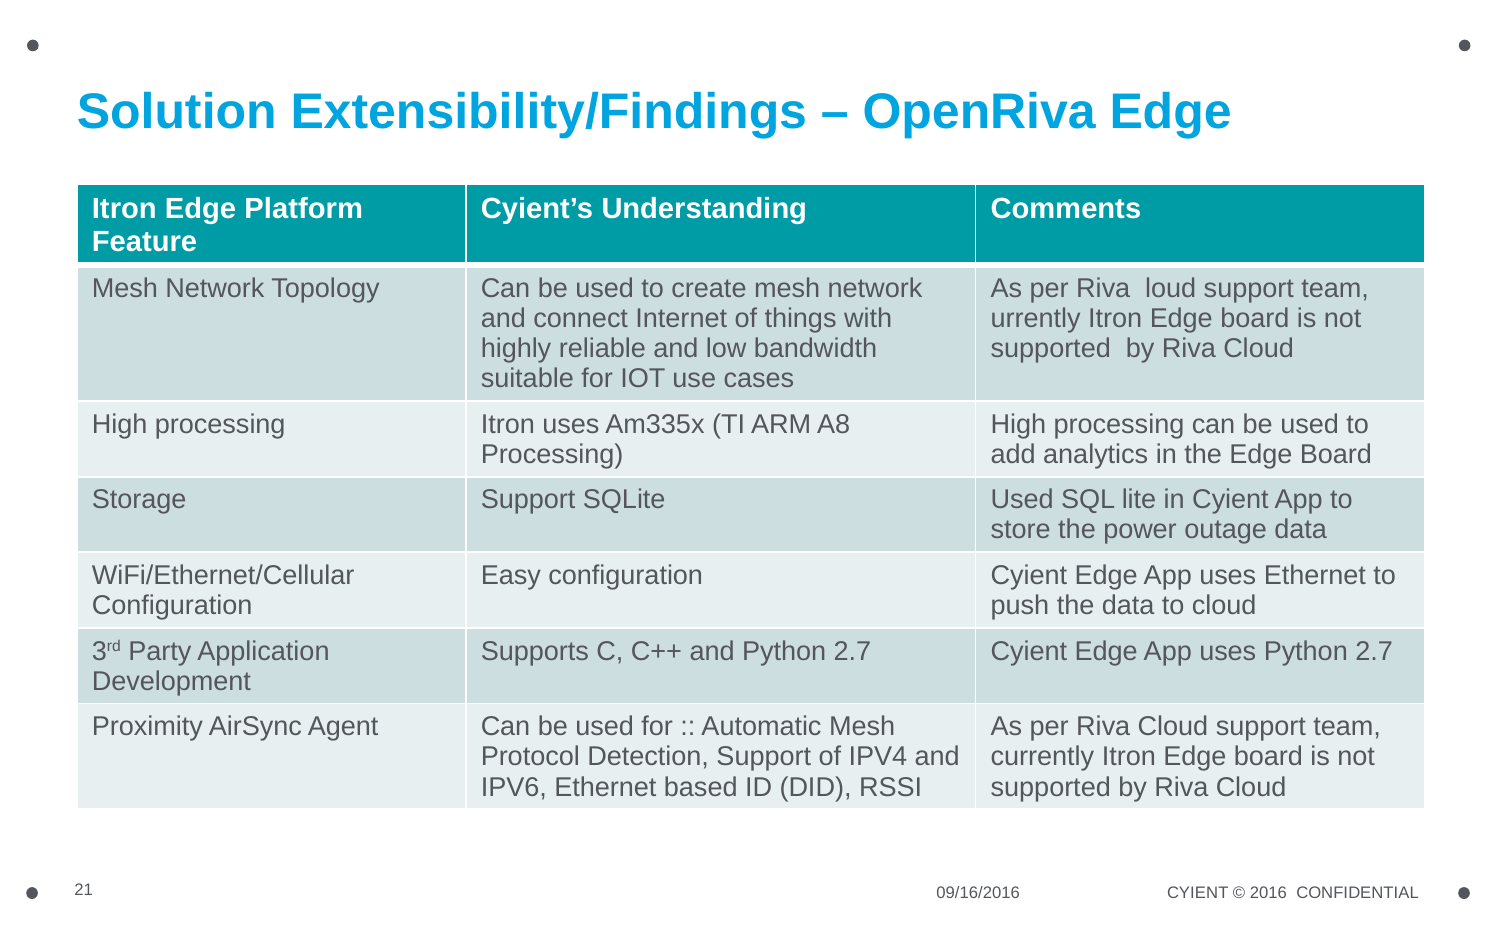

# Solution Extensibility/Findings – OpenRiva Edge
| Itron Edge Platform Feature | Cyient’s Understanding | Comments |
| --- | --- | --- |
| Mesh Network Topology | Can be used to create mesh network and connect Internet of things with highly reliable and low bandwidth suitable for IOT use cases | As per Riva loud support team, urrently Itron Edge board is not supported by Riva Cloud |
| High processing | Itron uses Am335x (TI ARM A8 Processing) | High processing can be used to add analytics in the Edge Board |
| Storage | Support SQLite | Used SQL lite in Cyient App to store the power outage data |
| WiFi/Ethernet/Cellular Configuration | Easy configuration | Cyient Edge App uses Ethernet to push the data to cloud |
| 3rd Party Application Development | Supports C, C++ and Python 2.7 | Cyient Edge App uses Python 2.7 |
| Proximity AirSync Agent | Can be used for :: Automatic Mesh Protocol Detection, Support of IPV4 and IPV6, Ethernet based ID (DID), RSSI | As per Riva Cloud support team, currently Itron Edge board is not supported by Riva Cloud |
21